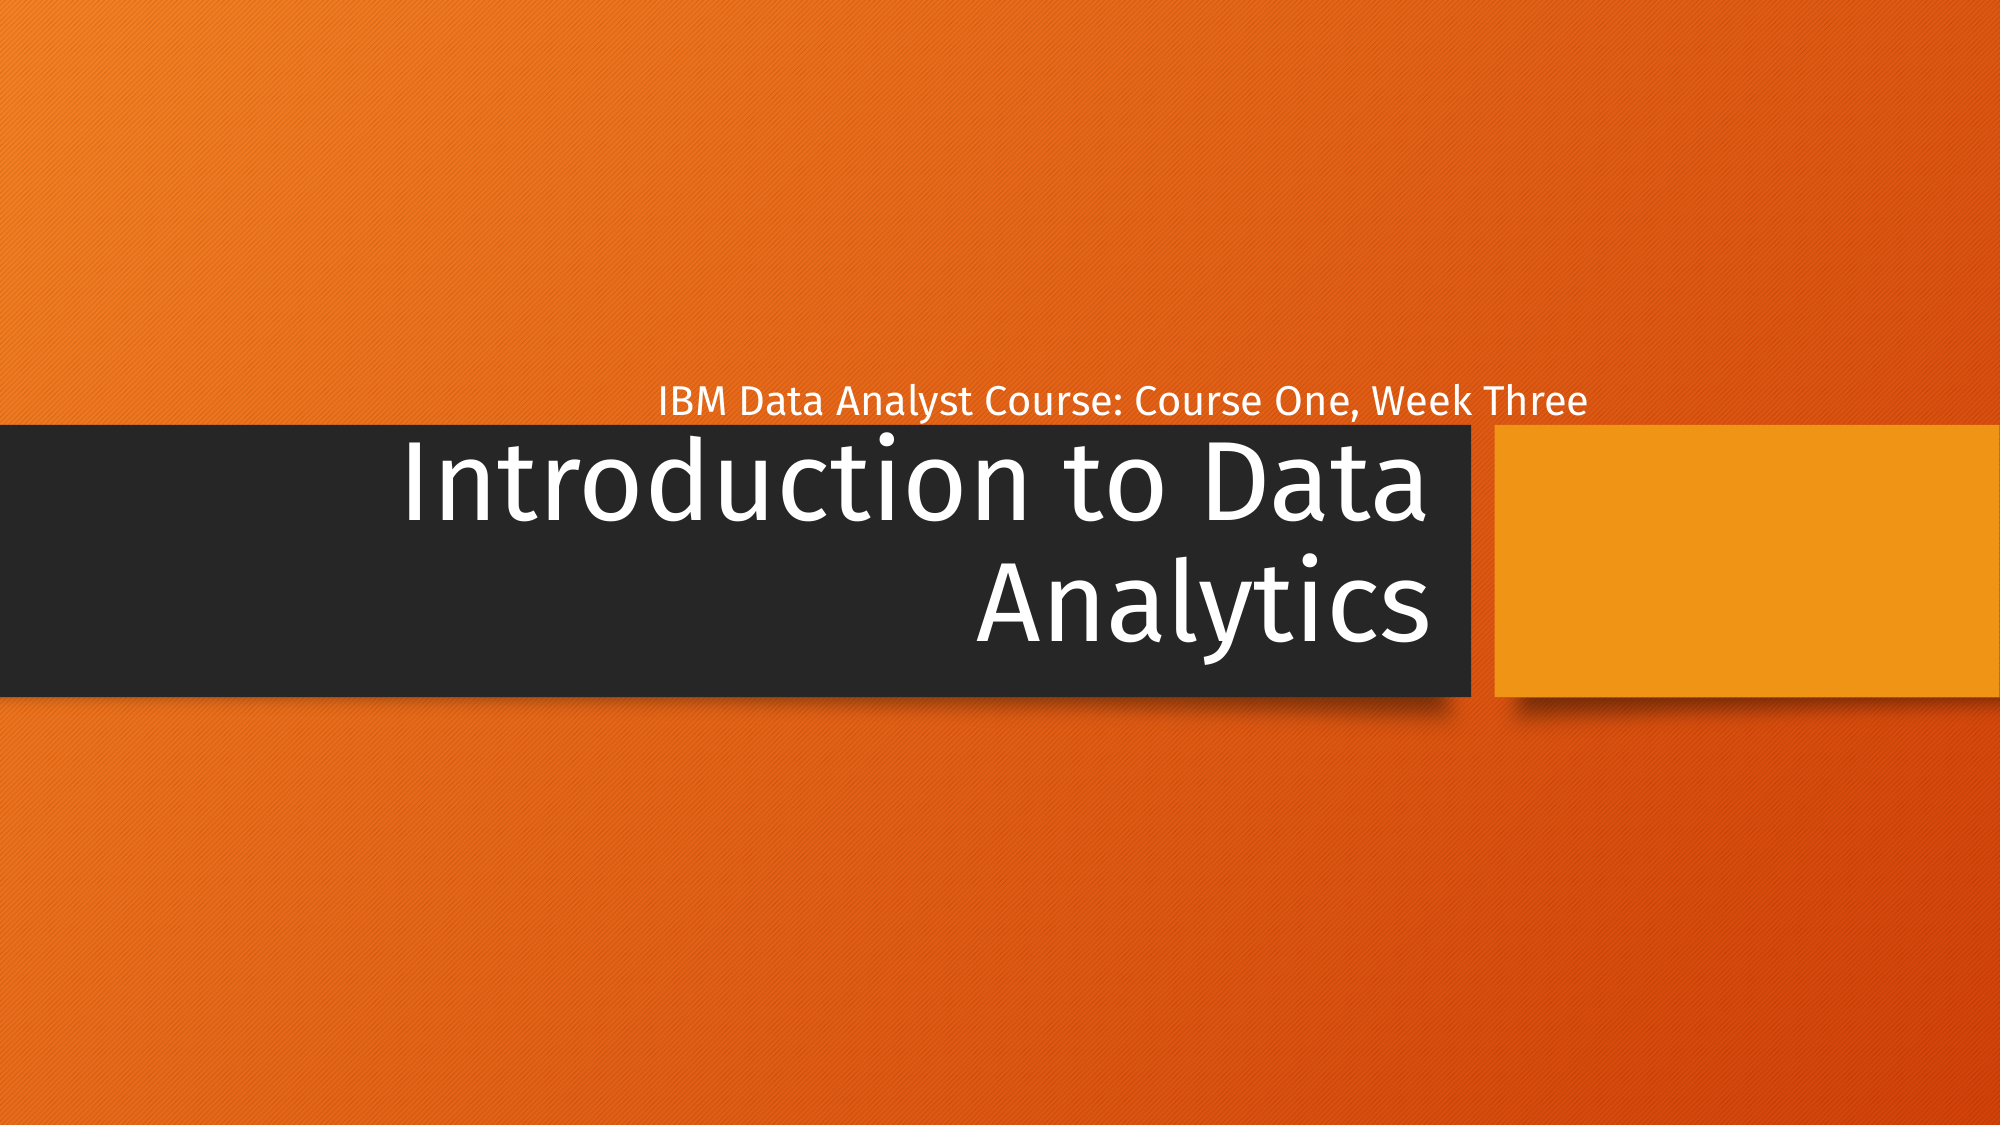

IBM Data Analyst Course: Course One, Week Three
# Introduction to Data Analytics